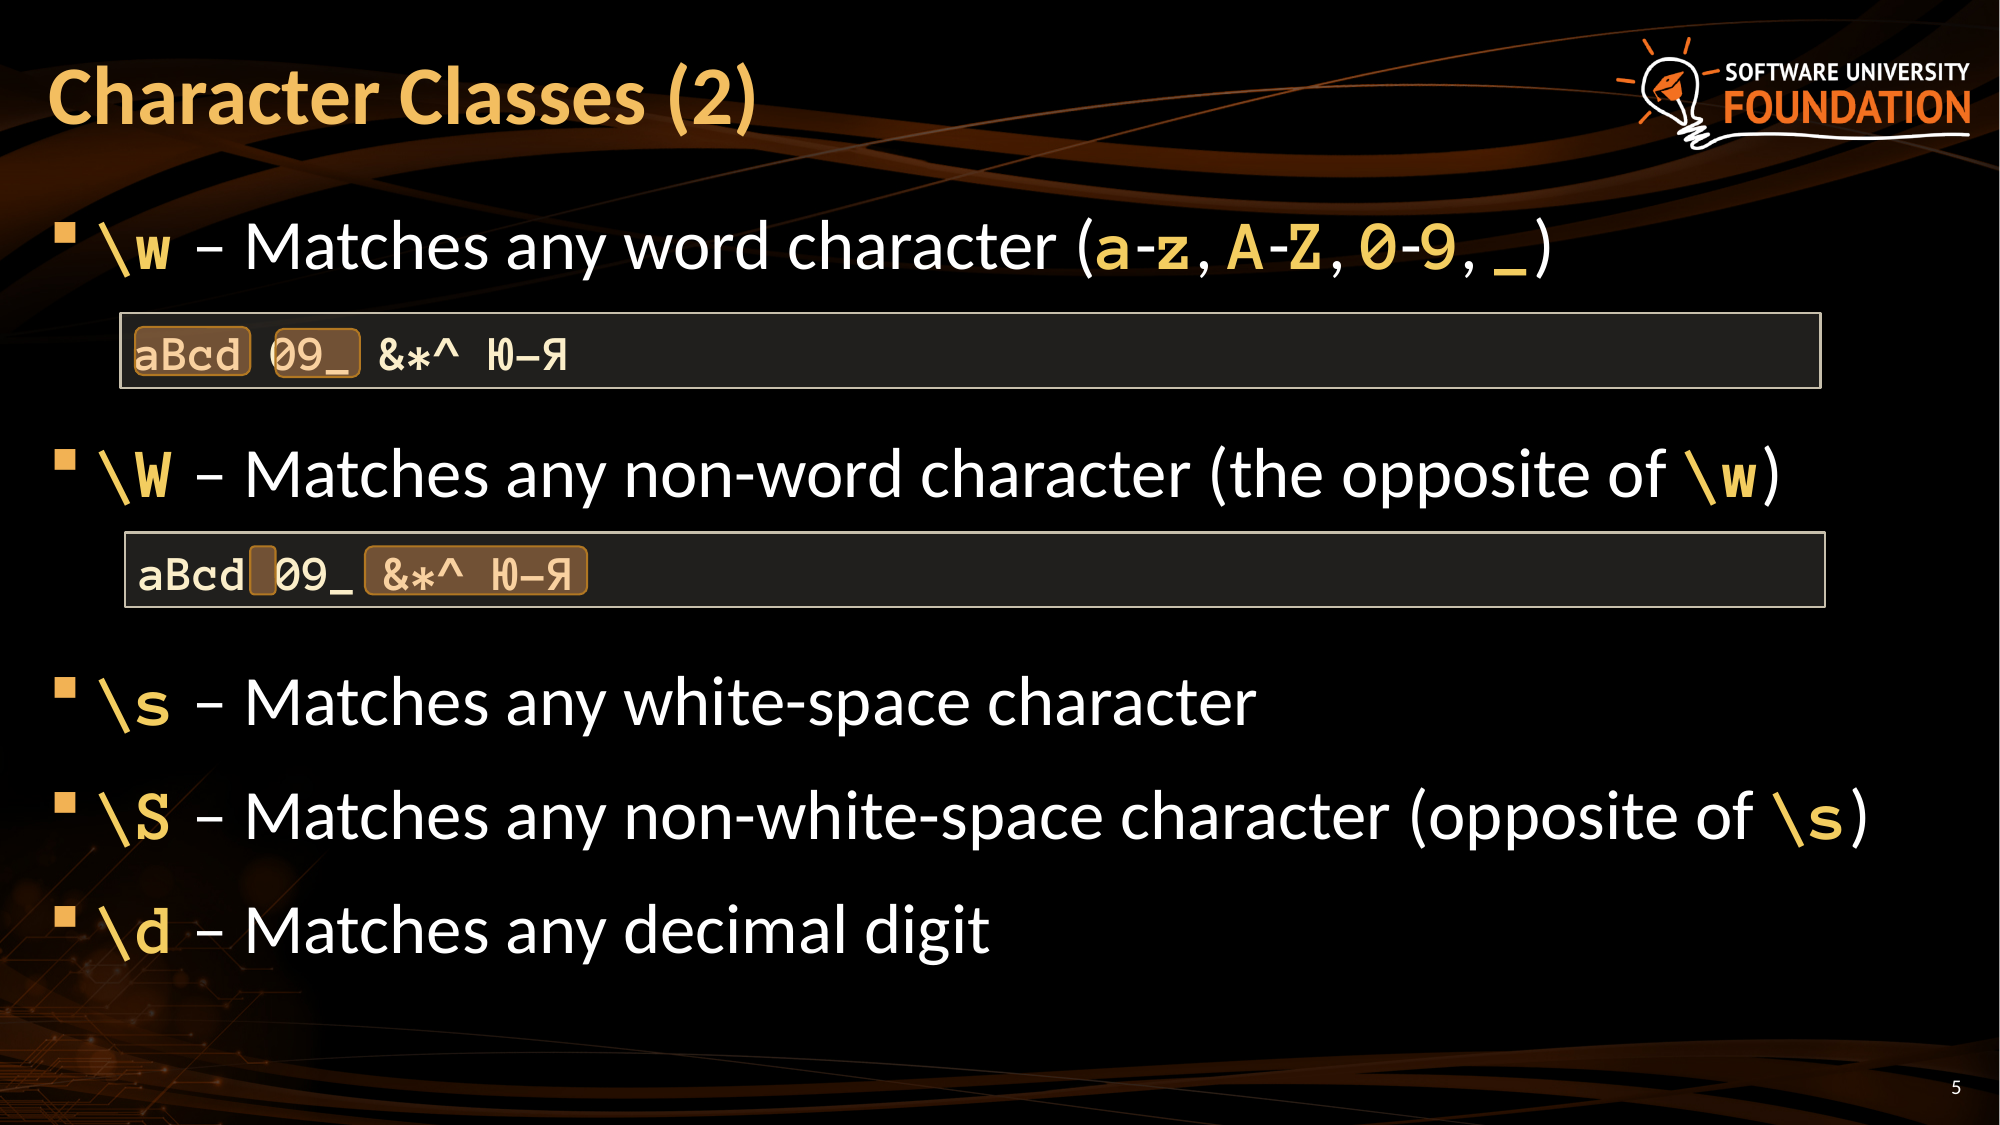

# Character Classes (2)
\w – Matches any word character (a-z, A-Z, 0-9, _)

\W – Matches any non-word character (the opposite of \w)

\s – Matches any white-space character
\S – Matches any non-white-space character (opposite of \s)
\d – Matches any decimal digit
aBcd 09_ &*^ Ю-Я

aBcd 09_ &*^ Ю-Я

5